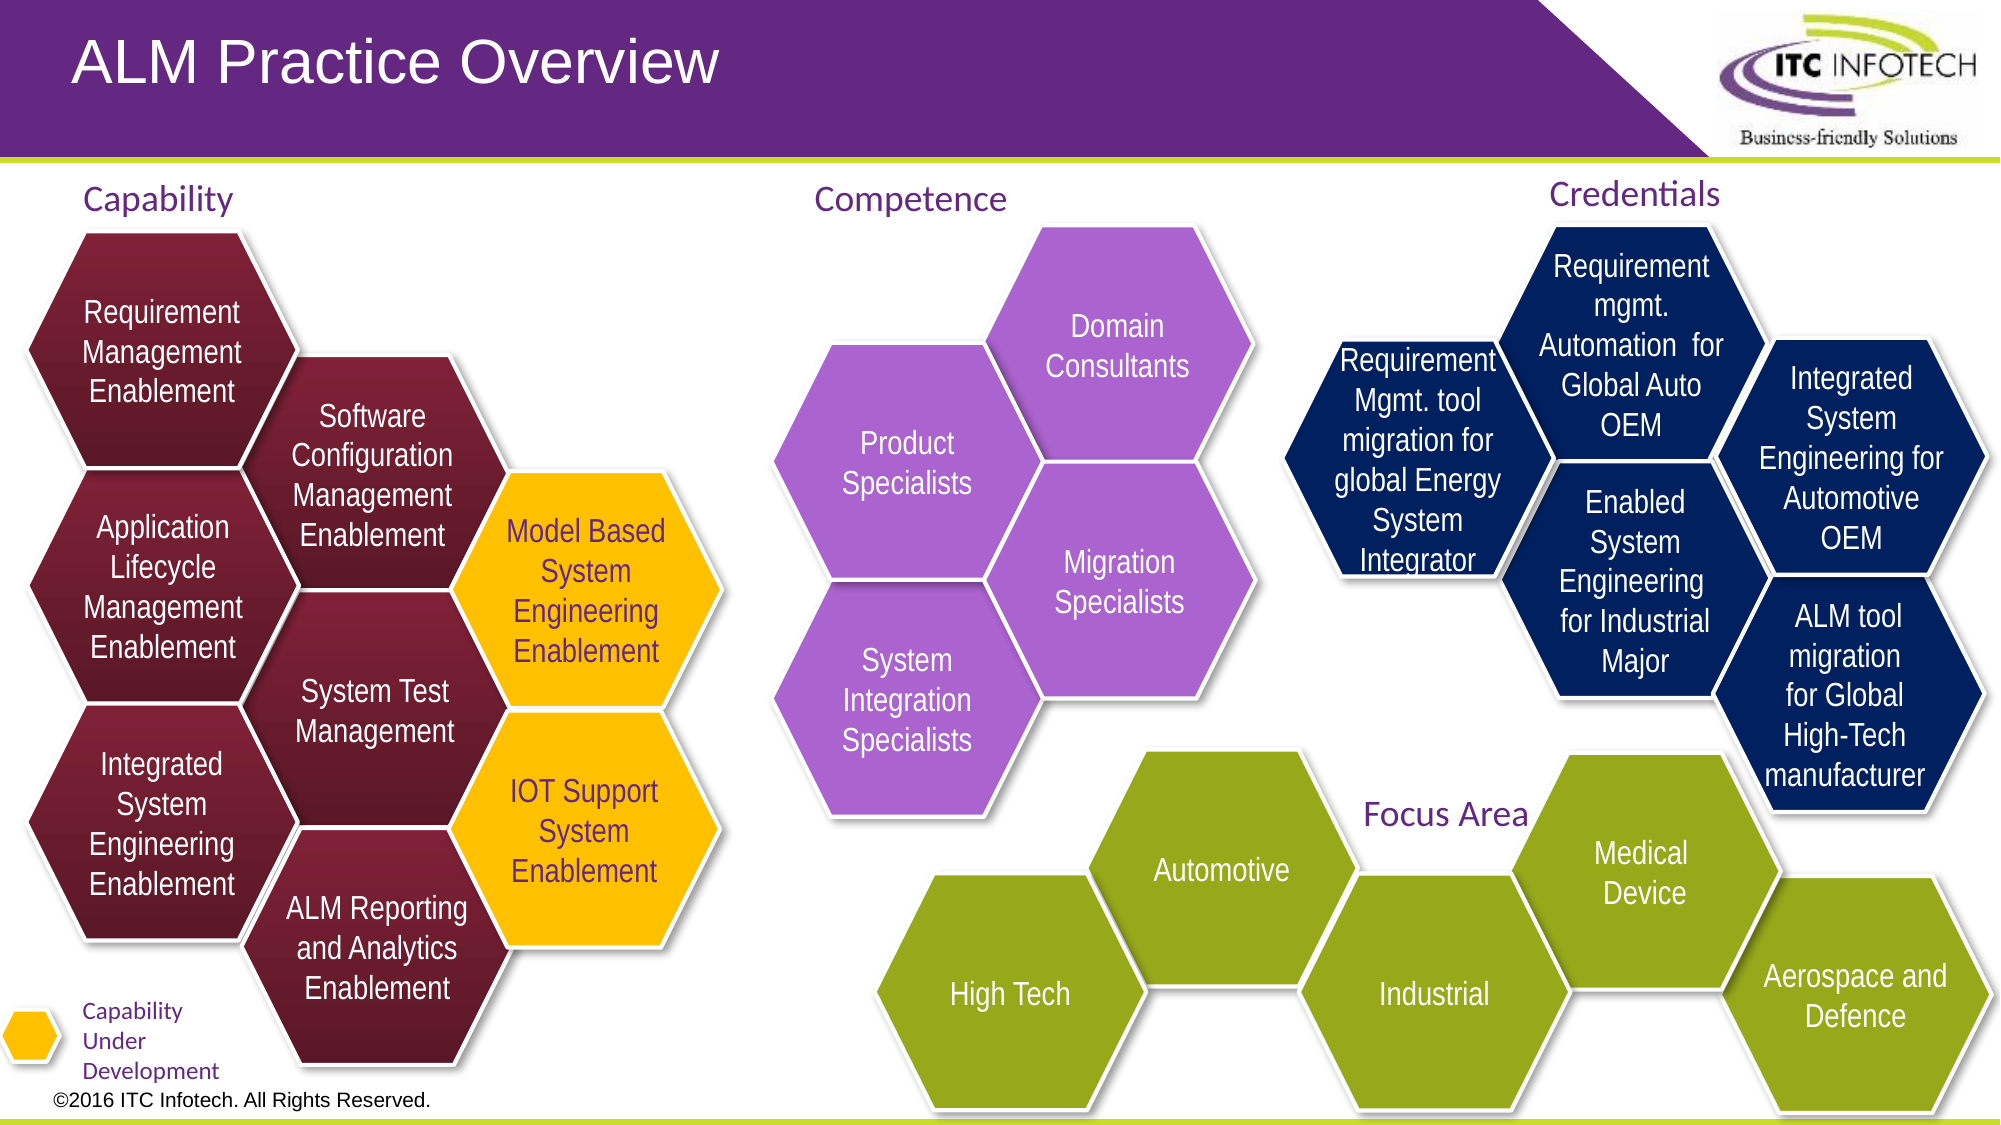

# ALM Practice Overview
Credentials
Capability
Competence
Requirement mgmt. Automation  for Global Auto OEM
Domain Consultants
Requirement
Management Enablement
Integrated System Engineering for Automotive OEM
Requirement Mgmt. tool migration for global Energy System Integrator
Product Specialists
Software Configuration Management Enablement
Enabled System Engineering  for Industrial Major
Migration Specialists
Application Lifecycle Management Enablement
Model Based System Engineering Enablement
ALM tool migration
for Global  High-Tech  manufacturer
System Integration Specialists
System Test Management
Integrated System Engineering
Enablement
IOT Support System Enablement
Automotive
Medical
Device
Focus Area
ALM Reporting and Analytics Enablement
High Tech
Industrial
Aerospace and Defence
Capability
Under
Development

3